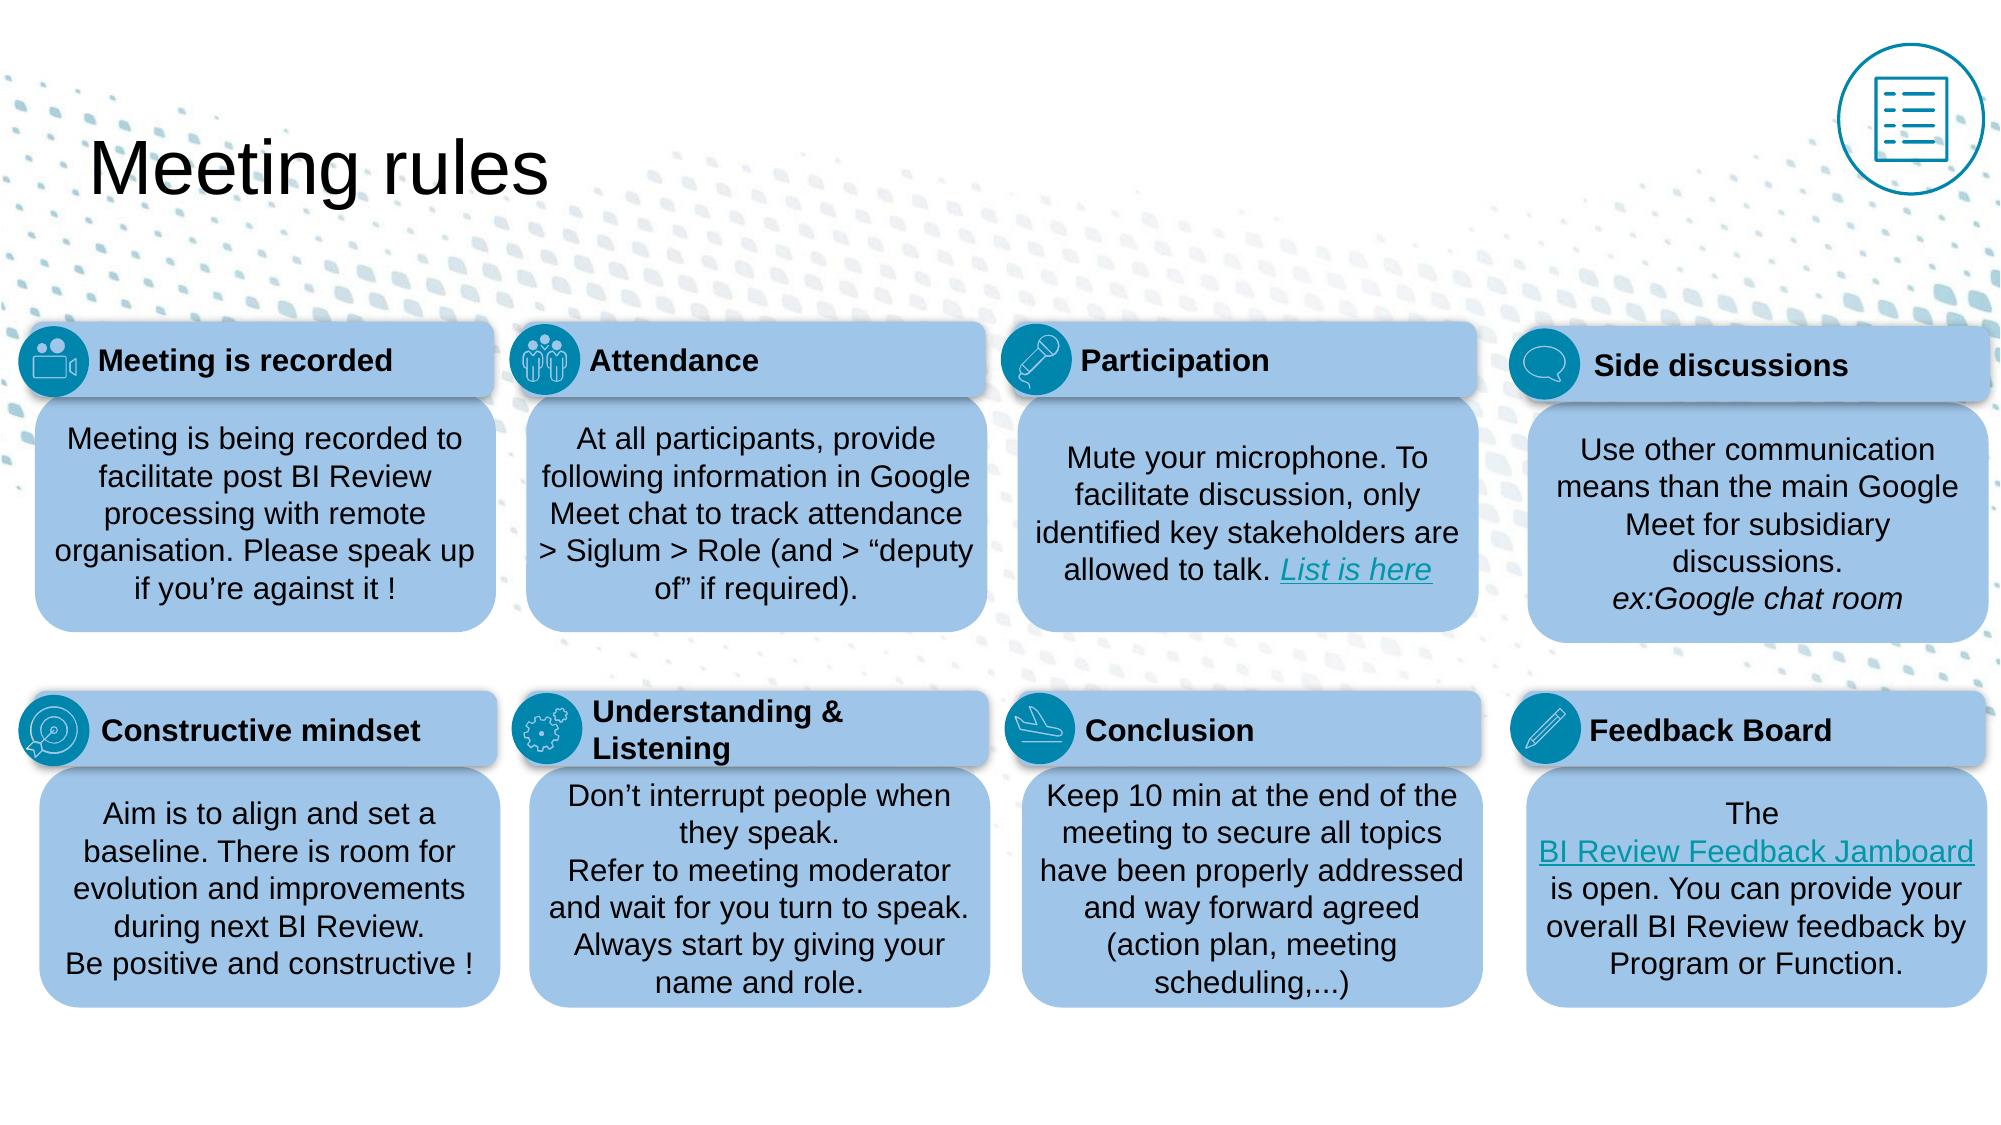

# Meeting rules
Meeting is recorded
Attendance
Participation

Side discussions

Meeting is being recorded to facilitate post BI Review processing with remote organisation. Please speak up if you’re against it !
At all participants, provide following information in Google Meet chat to track attendance
> Siglum > Role (and > “deputy of” if required).
Mute your microphone. To facilitate discussion, only identified key stakeholders are allowed to talk. List is here
Use other communication means than the main Google Meet for subsidiary discussions.
ex:Google chat room
Constructive mindset
Understanding & Listening
Conclusion
Feedback Board

Aim is to align and set a baseline. There is room for evolution and improvements during next BI Review.
Be positive and constructive !
Don’t interrupt people when they speak.
Refer to meeting moderator and wait for you turn to speak.
Always start by giving your name and role.
Keep 10 min at the end of the meeting to secure all topics have been properly addressed and way forward agreed (action plan, meeting scheduling,...)
The BI Review Feedback Jamboard is open. You can provide your overall BI Review feedback by Program or Function.